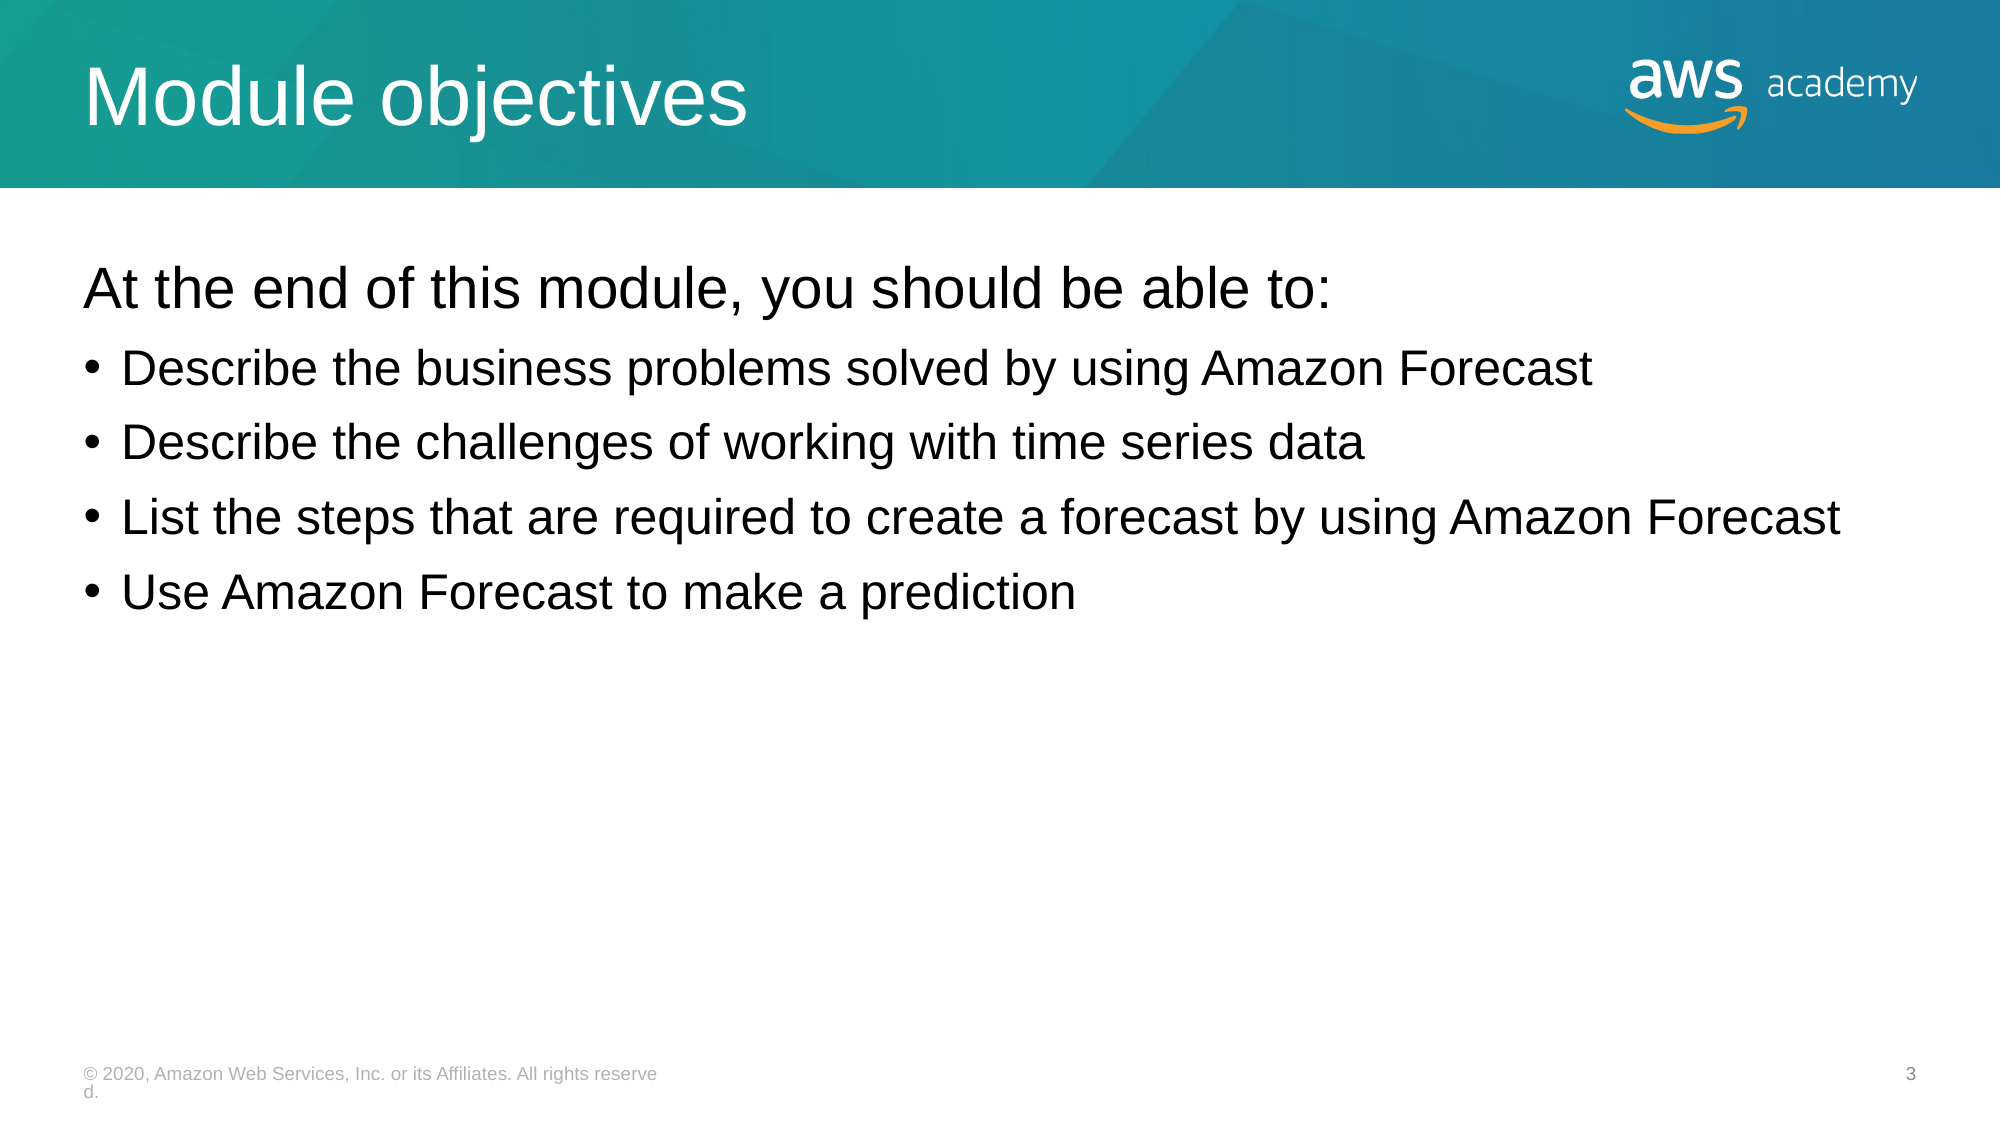

# Module objectives
At the end of this module, you should be able to:
Describe the business problems solved by using Amazon Forecast
Describe the challenges of working with time series data
List the steps that are required to create a forecast by using Amazon Forecast
Use Amazon Forecast to make a prediction
© 2020, Amazon Web Services, Inc. or its Affiliates. All rights reserved.
3